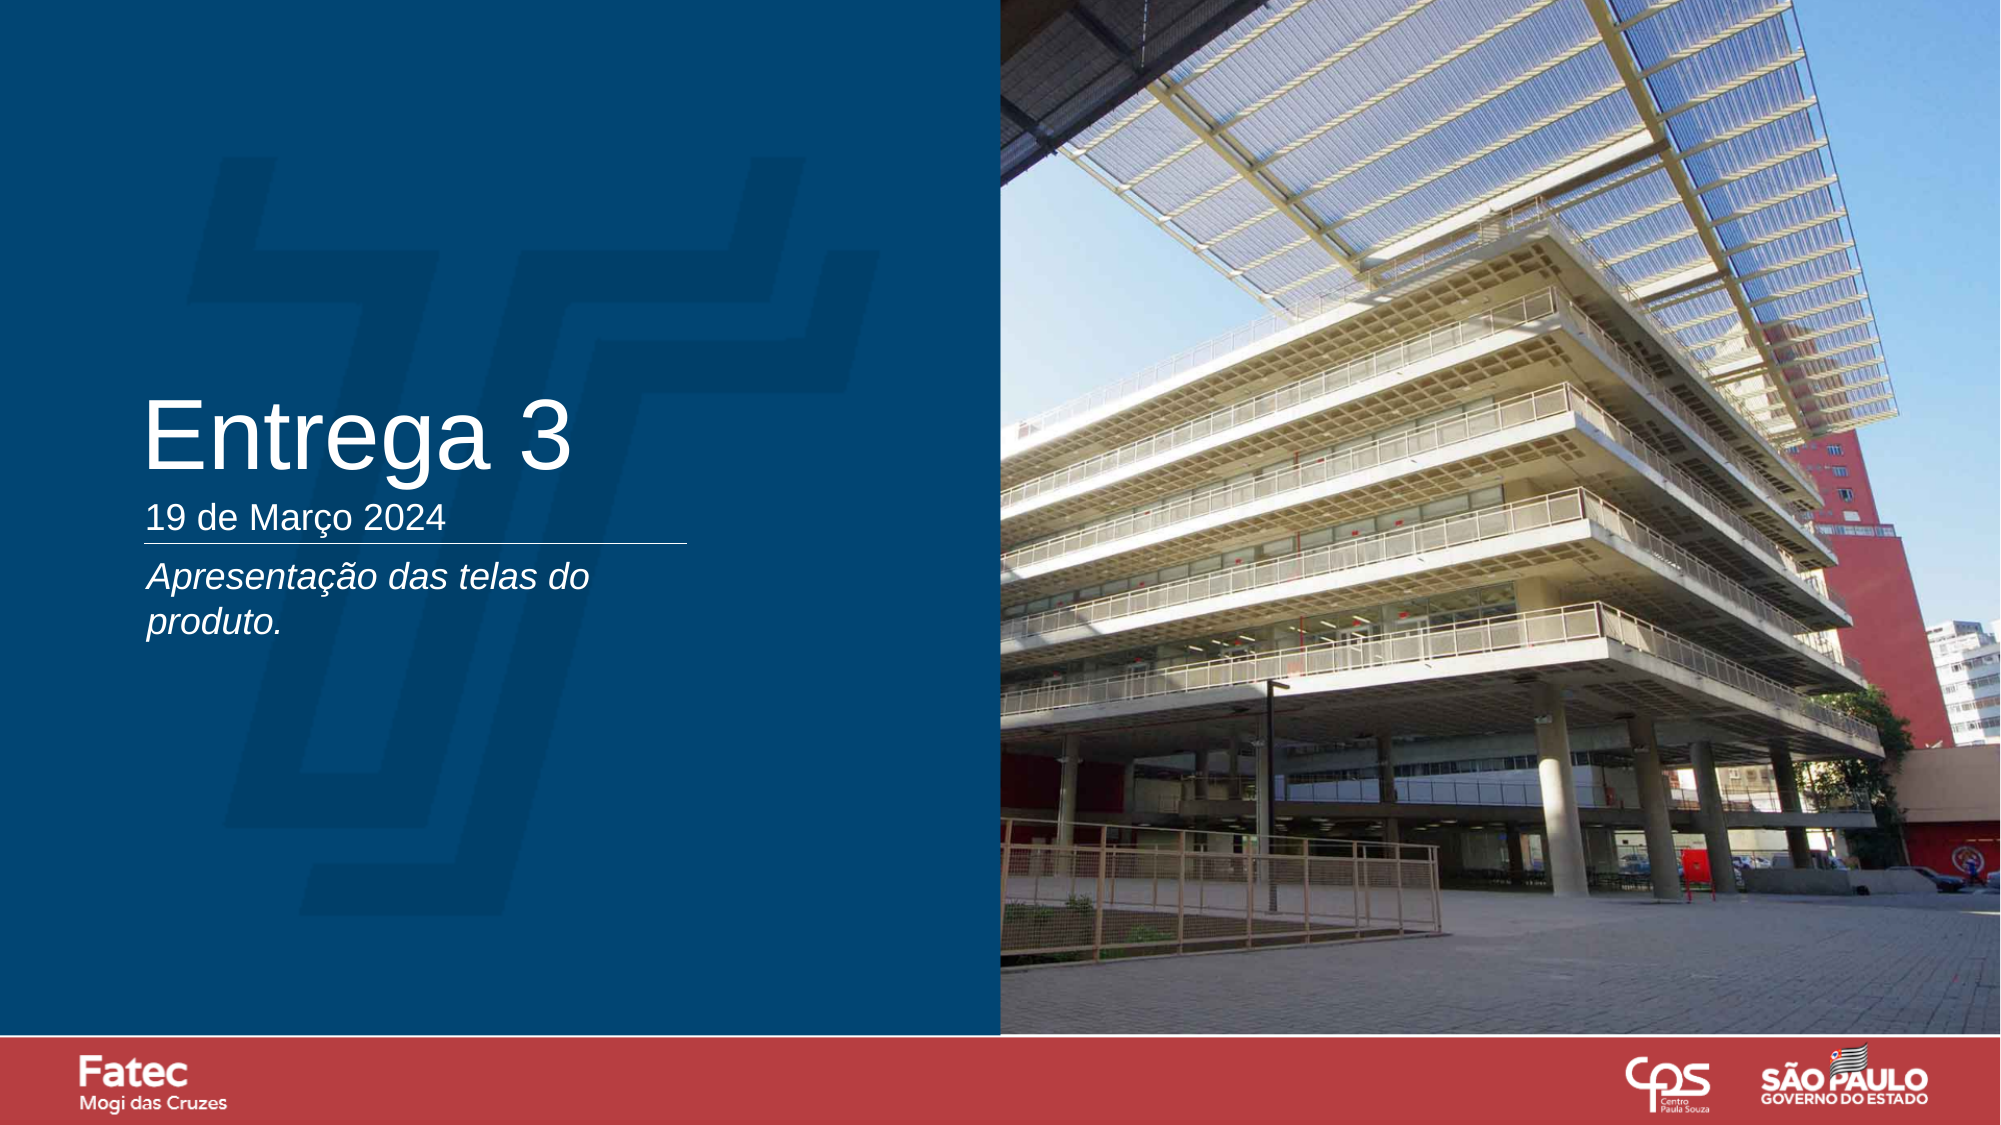

Entrega 3
19 de Março 2024
Apresentação das telas do produto.